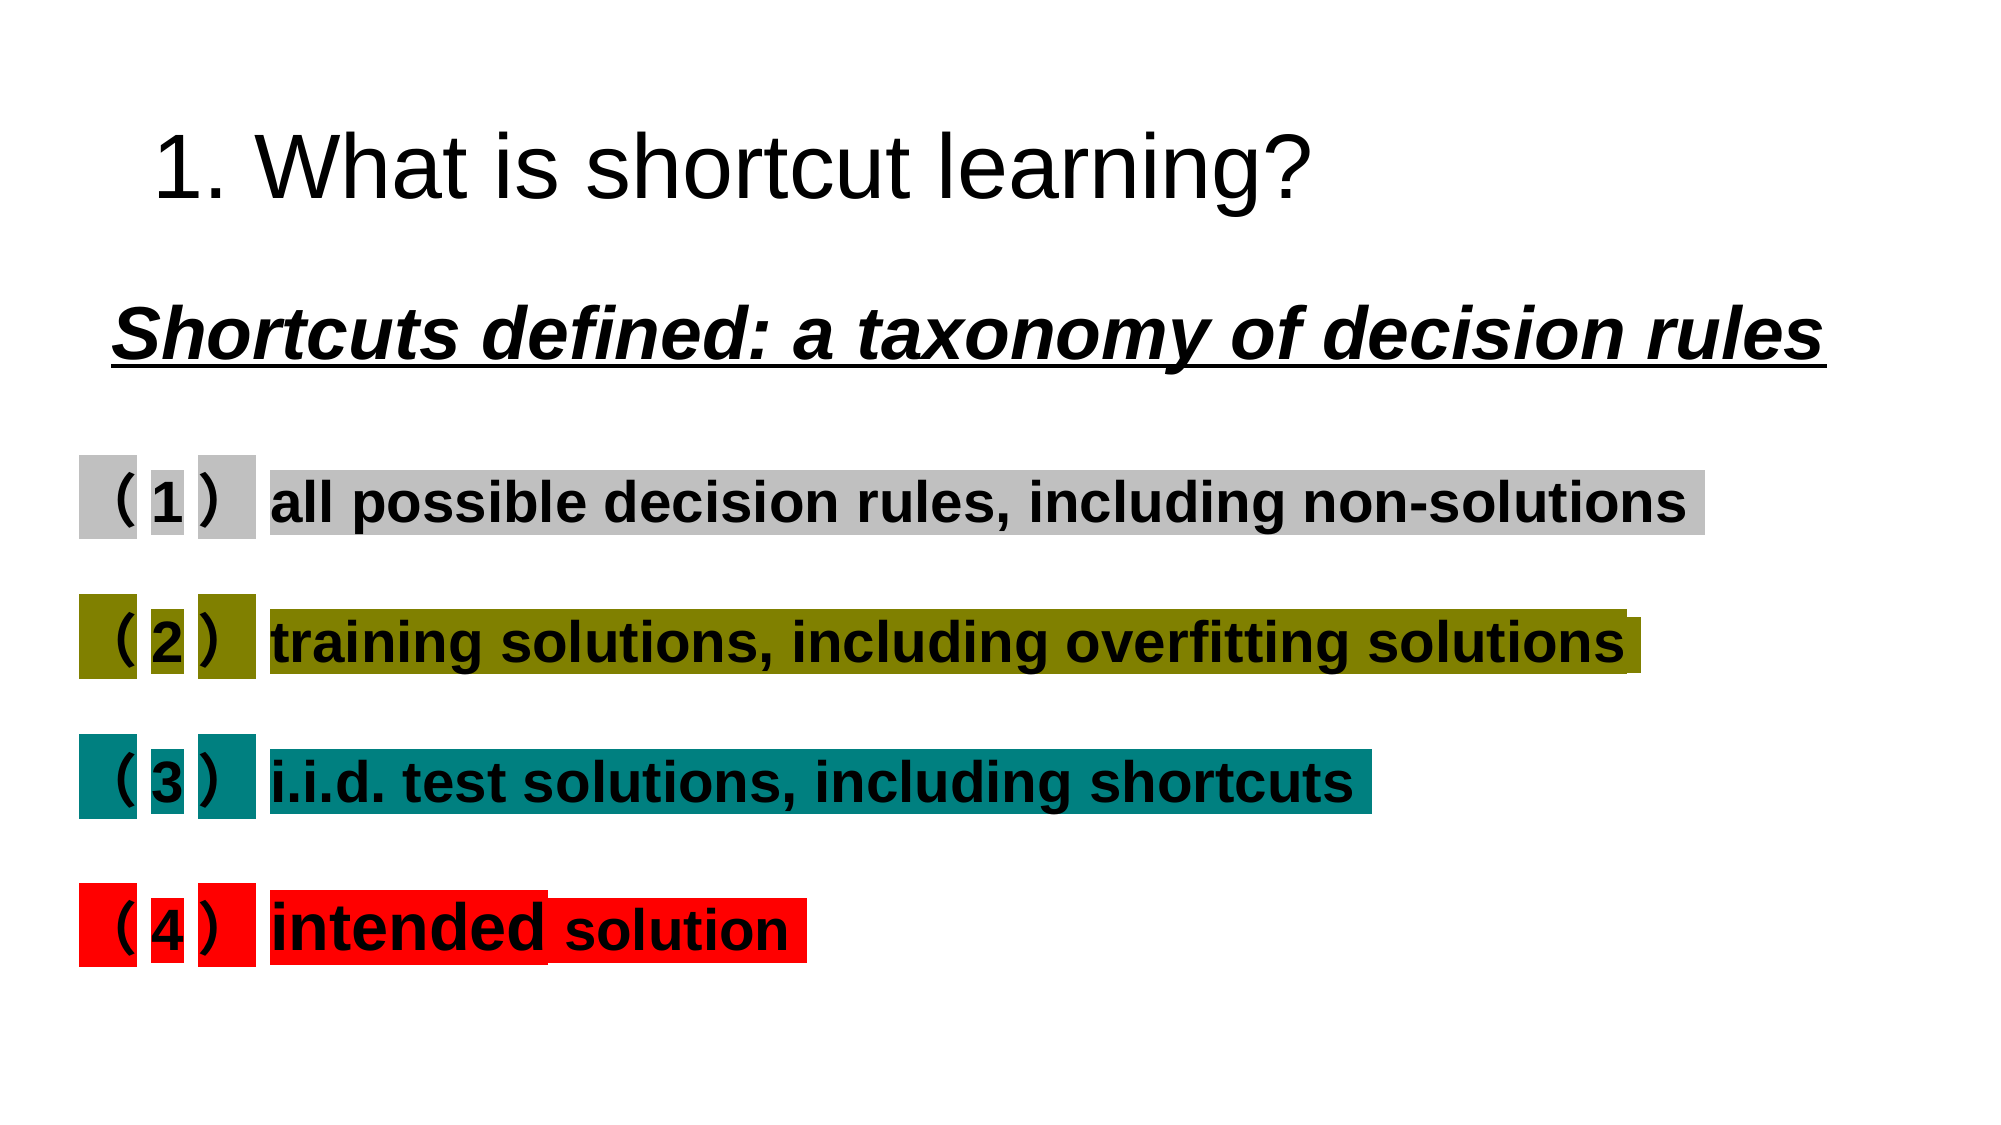

# 1. What is shortcut learning?
Shortcuts defined: a taxonomy of decision rules
（1）all possible decision rules, including non-solutions

（2）training solutions, including overfitting solutions

（3）i.i.d. test solutions, including shortcuts

（4）intended solution